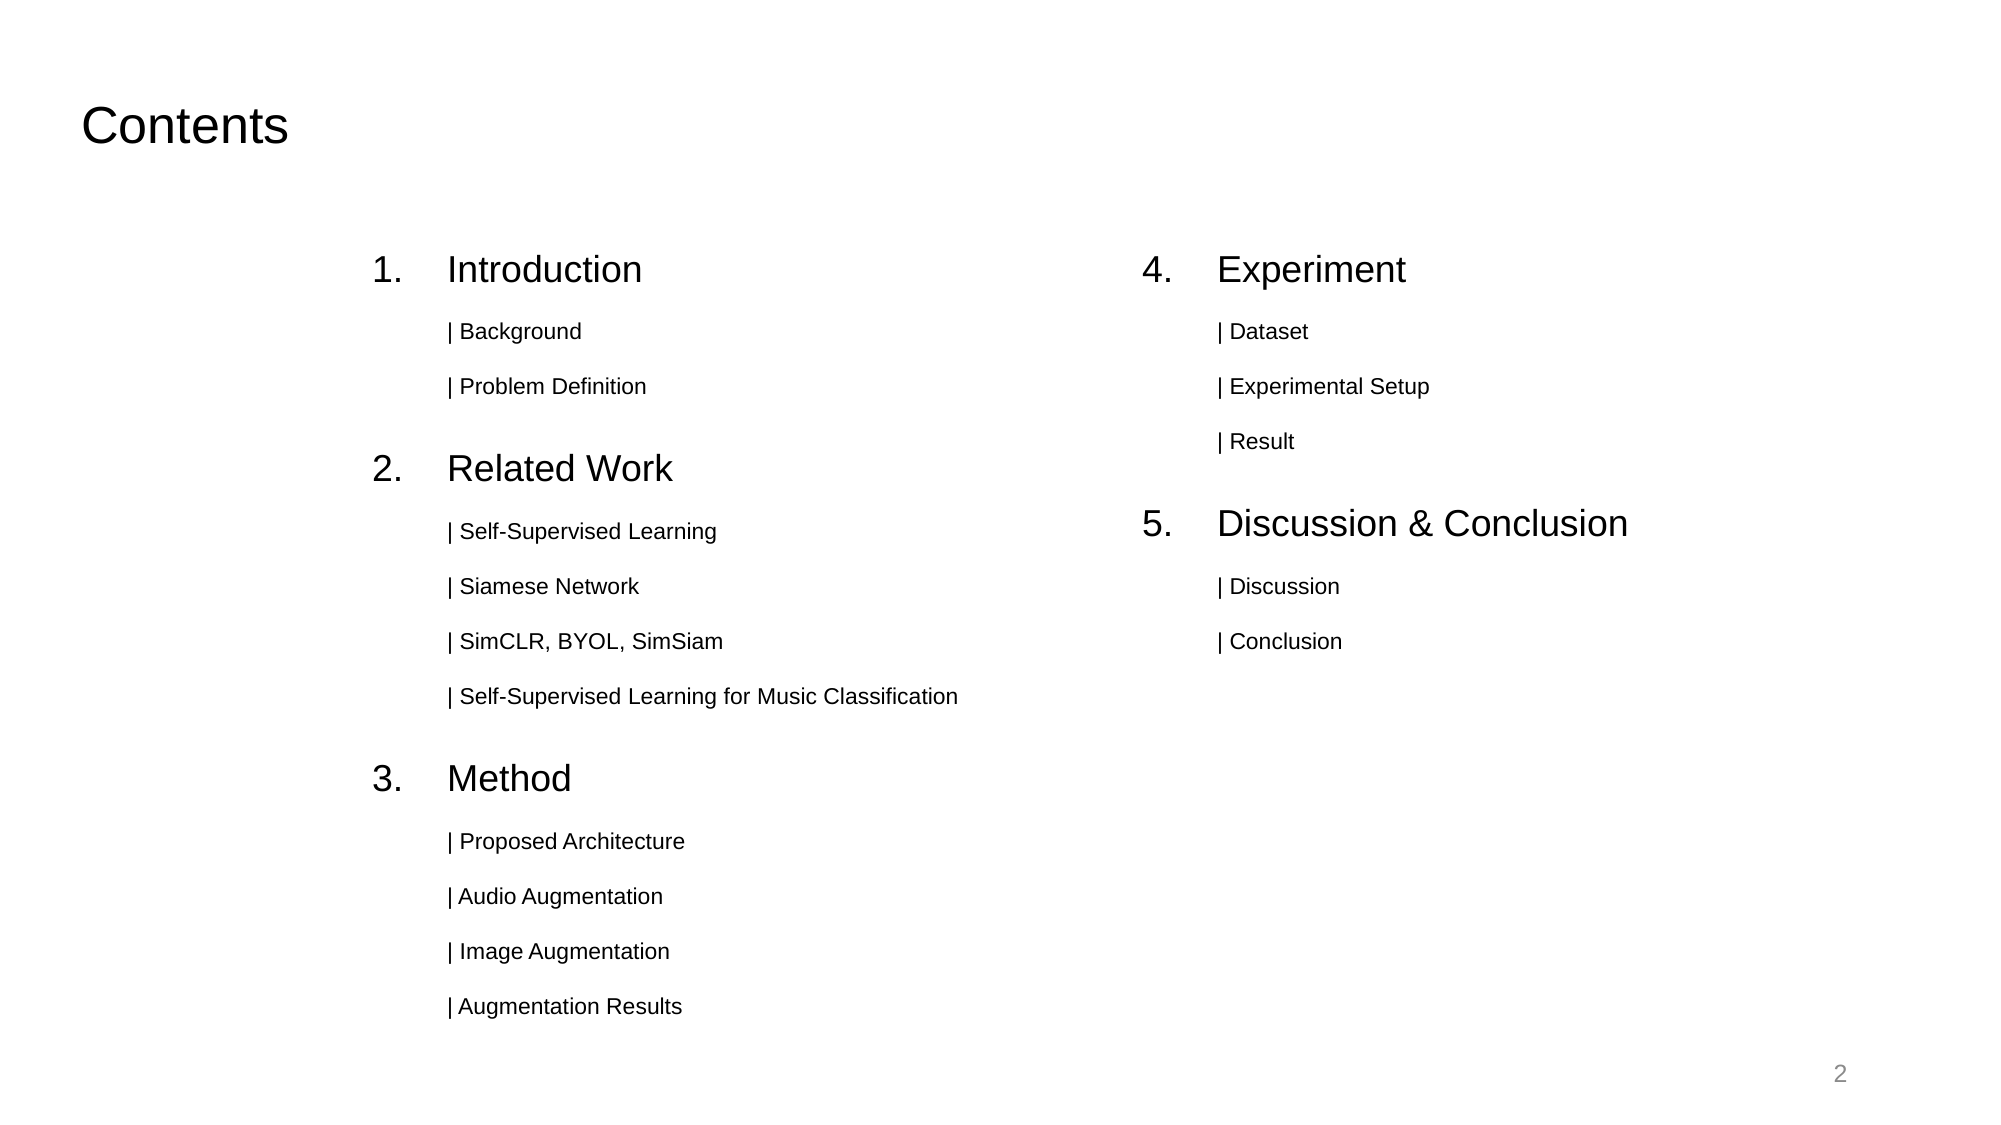

Contents
Introduction
| Background
| Problem Definition
Related Work
| Self-Supervised Learning
| Siamese Network
| SimCLR, BYOL, SimSiam
| Self-Supervised Learning for Music Classification
Method
| Proposed Architecture
| Audio Augmentation
| Image Augmentation
| Augmentation Results

Experiment
| Dataset
| Experimental Setup
| Result
Discussion & Conclusion
| Discussion
| Conclusion

2